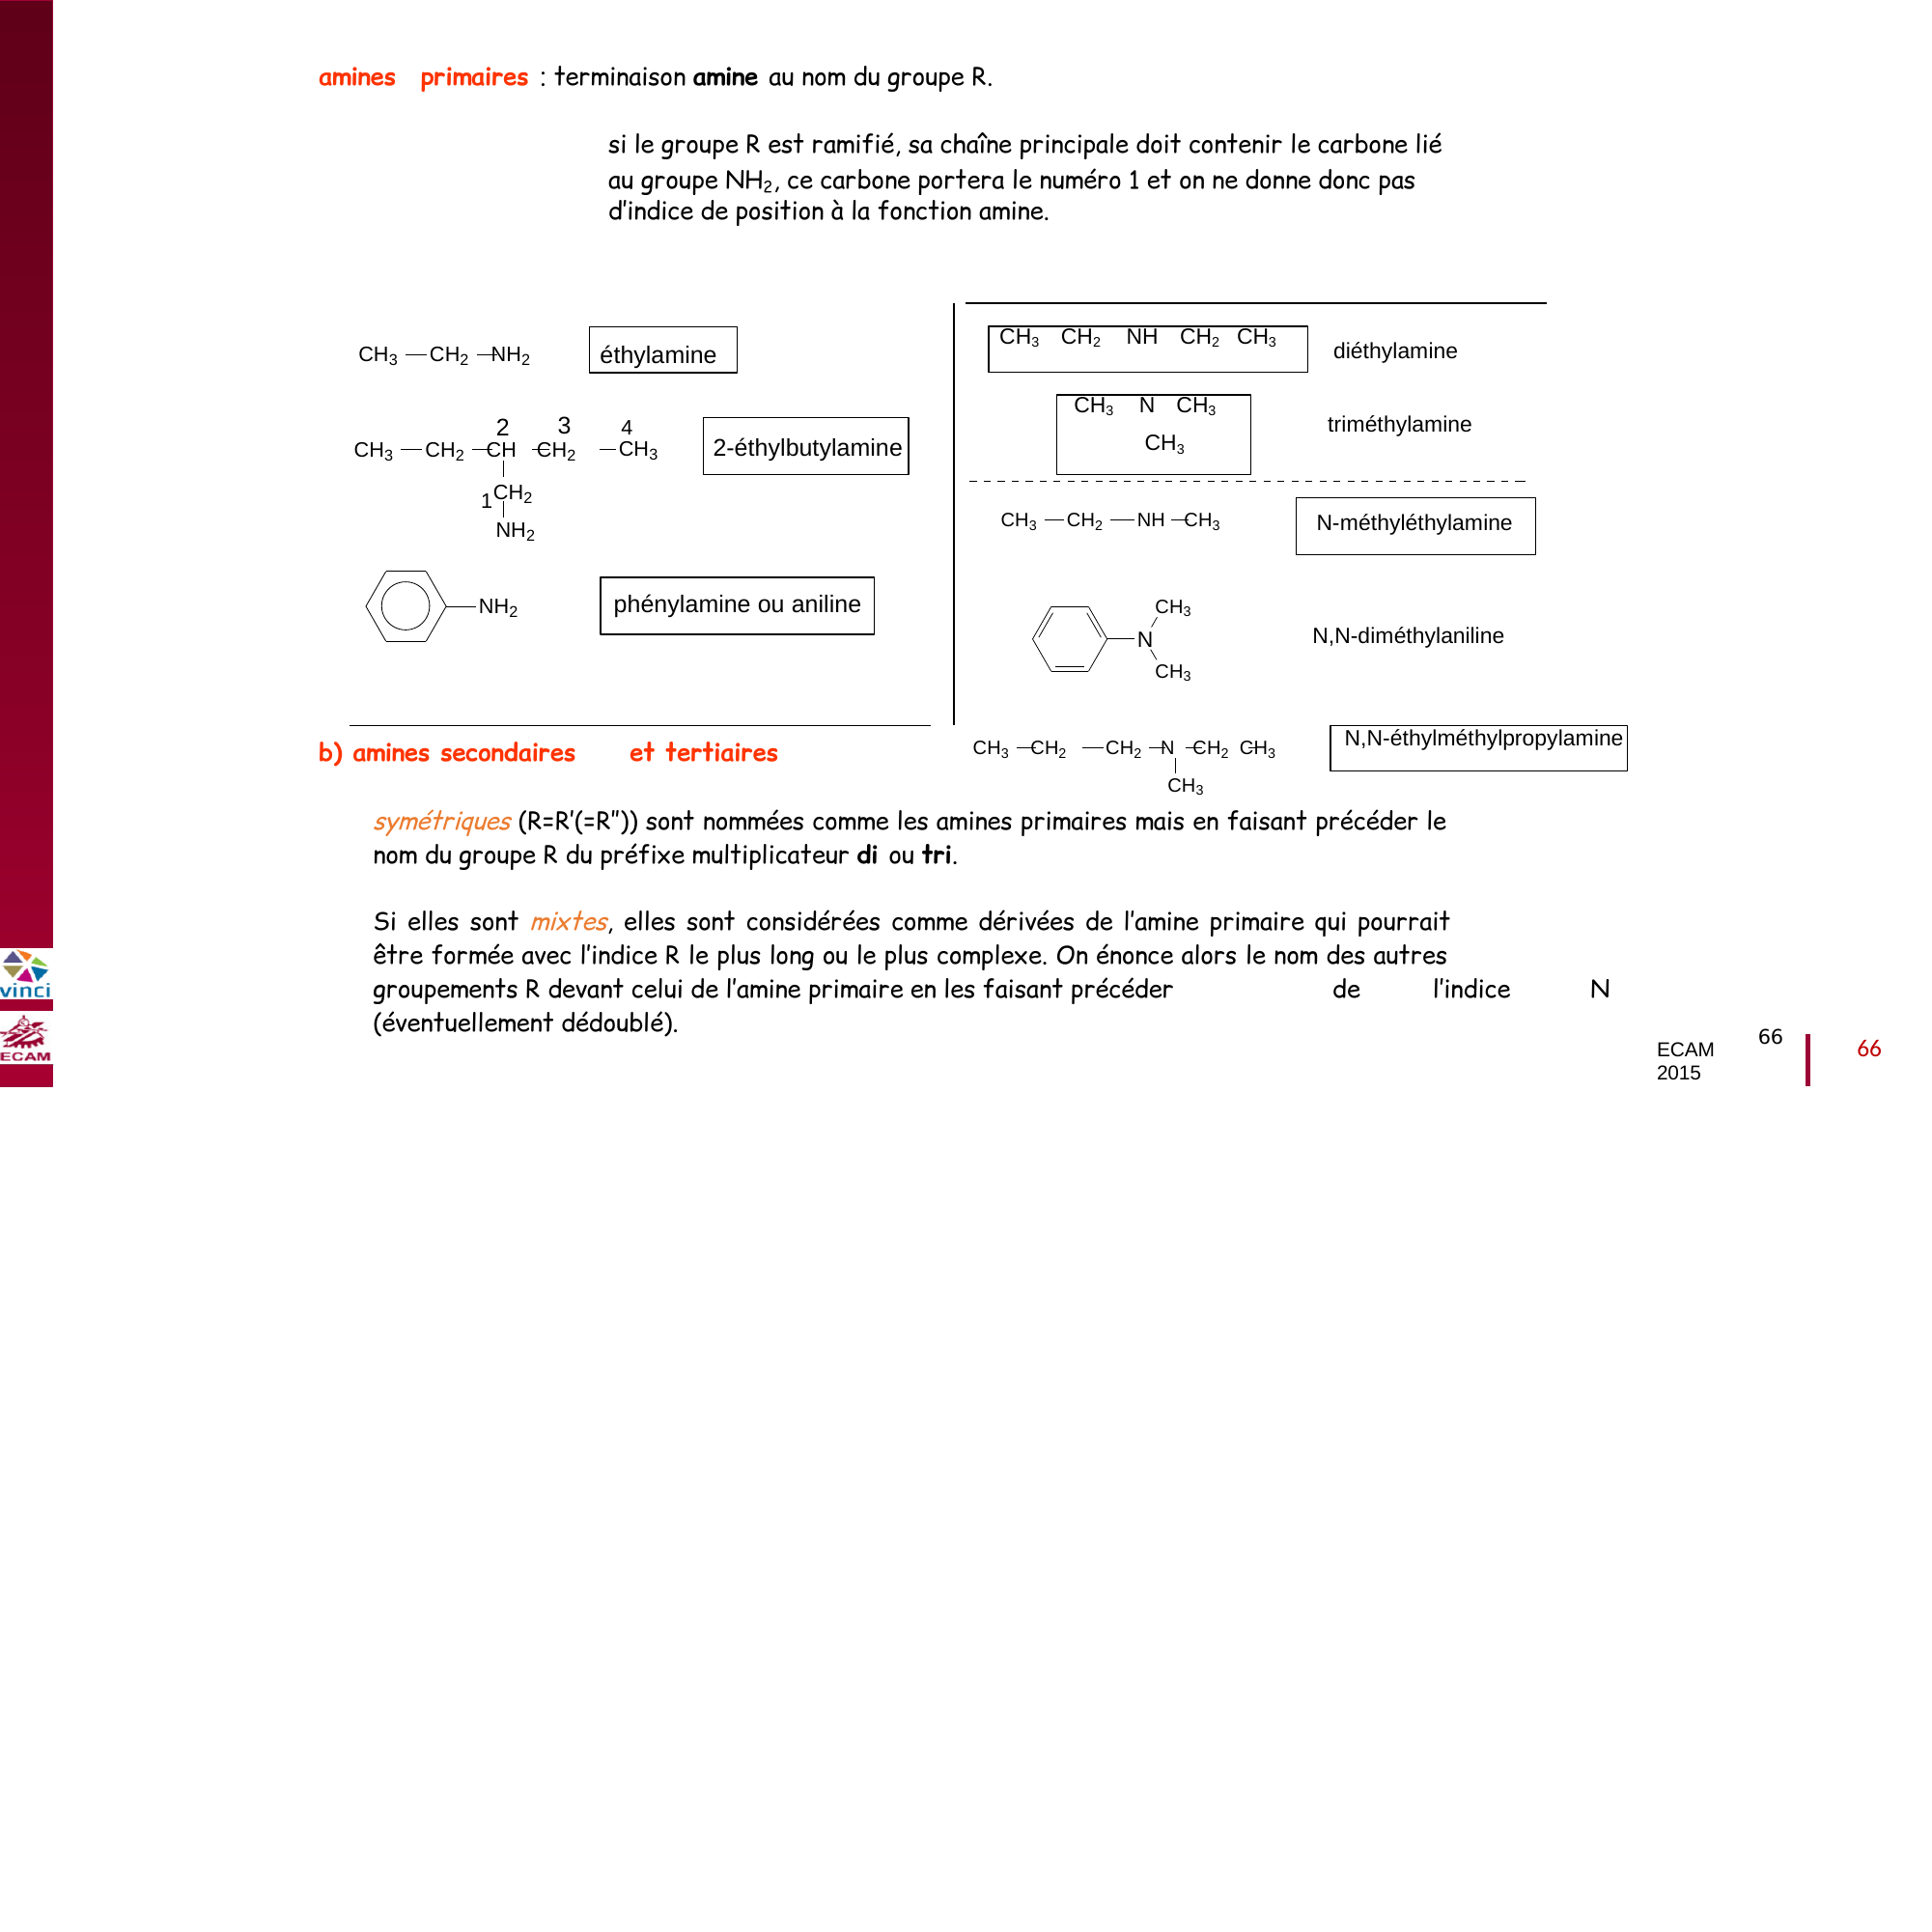

amines
primaires : terminaison amine au nom du groupe R.
si le groupe R est ramifié, sa chaîne principale doit contenir le carbone lié
au groupe NH2, ce carbone portera le numéro 1 et on ne donne donc pas
d’indice de position à la fonction amine.
B2040-Chimie du vivant et environnement

CH3     CH2      NH   CH2    CH3

éthylamine

diéthylamine
CH3
CH2     NH2

CH3      N   CH3
CH3

triméthylamine
3
2
4
CH3

2-éthylbutylamine

CH3
CH2    CH   CH2

1CH2

N-méthyléthylamine

CH3
CH2
NH   CH3
NH2

phénylamine ou aniline

NH2
CH3

N,N-diméthylaniline

N

CH3

N,N-éthylméthylpropylamine

CH3     CH2
CH2    N   CH2  CH3
b) amines secondaires
et tertiaires

CH3
symétriques (R=R’(=R’’)) sont nommées comme les amines primaires mais en faisant précéder le
nom du groupe R du préfixe multiplicateur di ou tri.
Si elles sont mixtes, elles sont considérées comme dérivées de l’amine primaire qui pourrait
être formée avec l’indice R le plus long ou le plus complexe. On énonce alors le nom des autres

groupements R devant celui de l’amine primaire en les faisant précéder
(éventuellement dédoublé).
de
l’indice
N

66

66
ECAM 2015